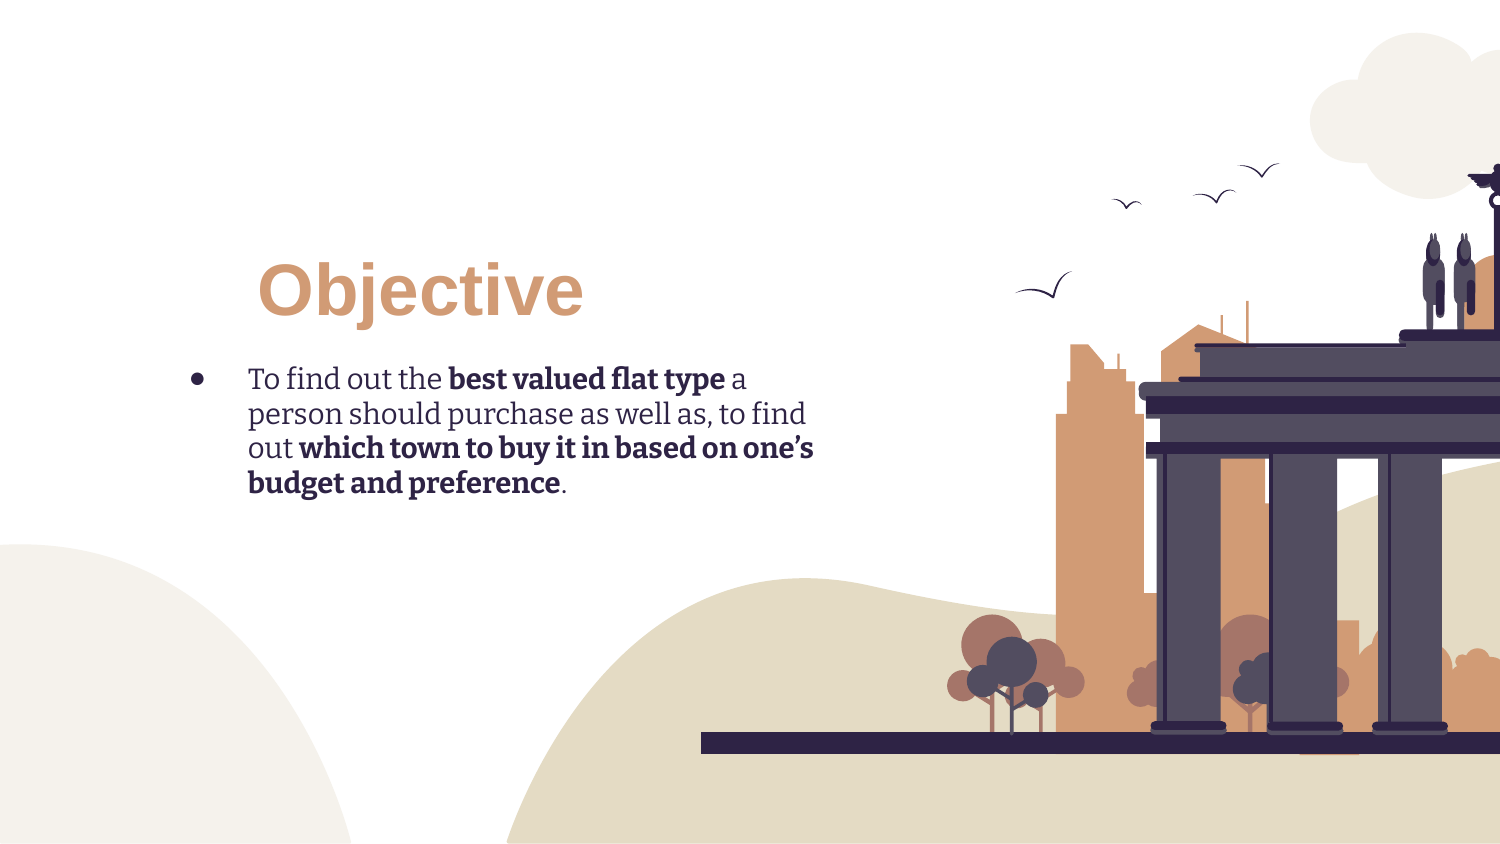

# Objective

To find out the best valued flat type a person should purchase as well as, to find out which town to buy it in based on one’s budget and preference.